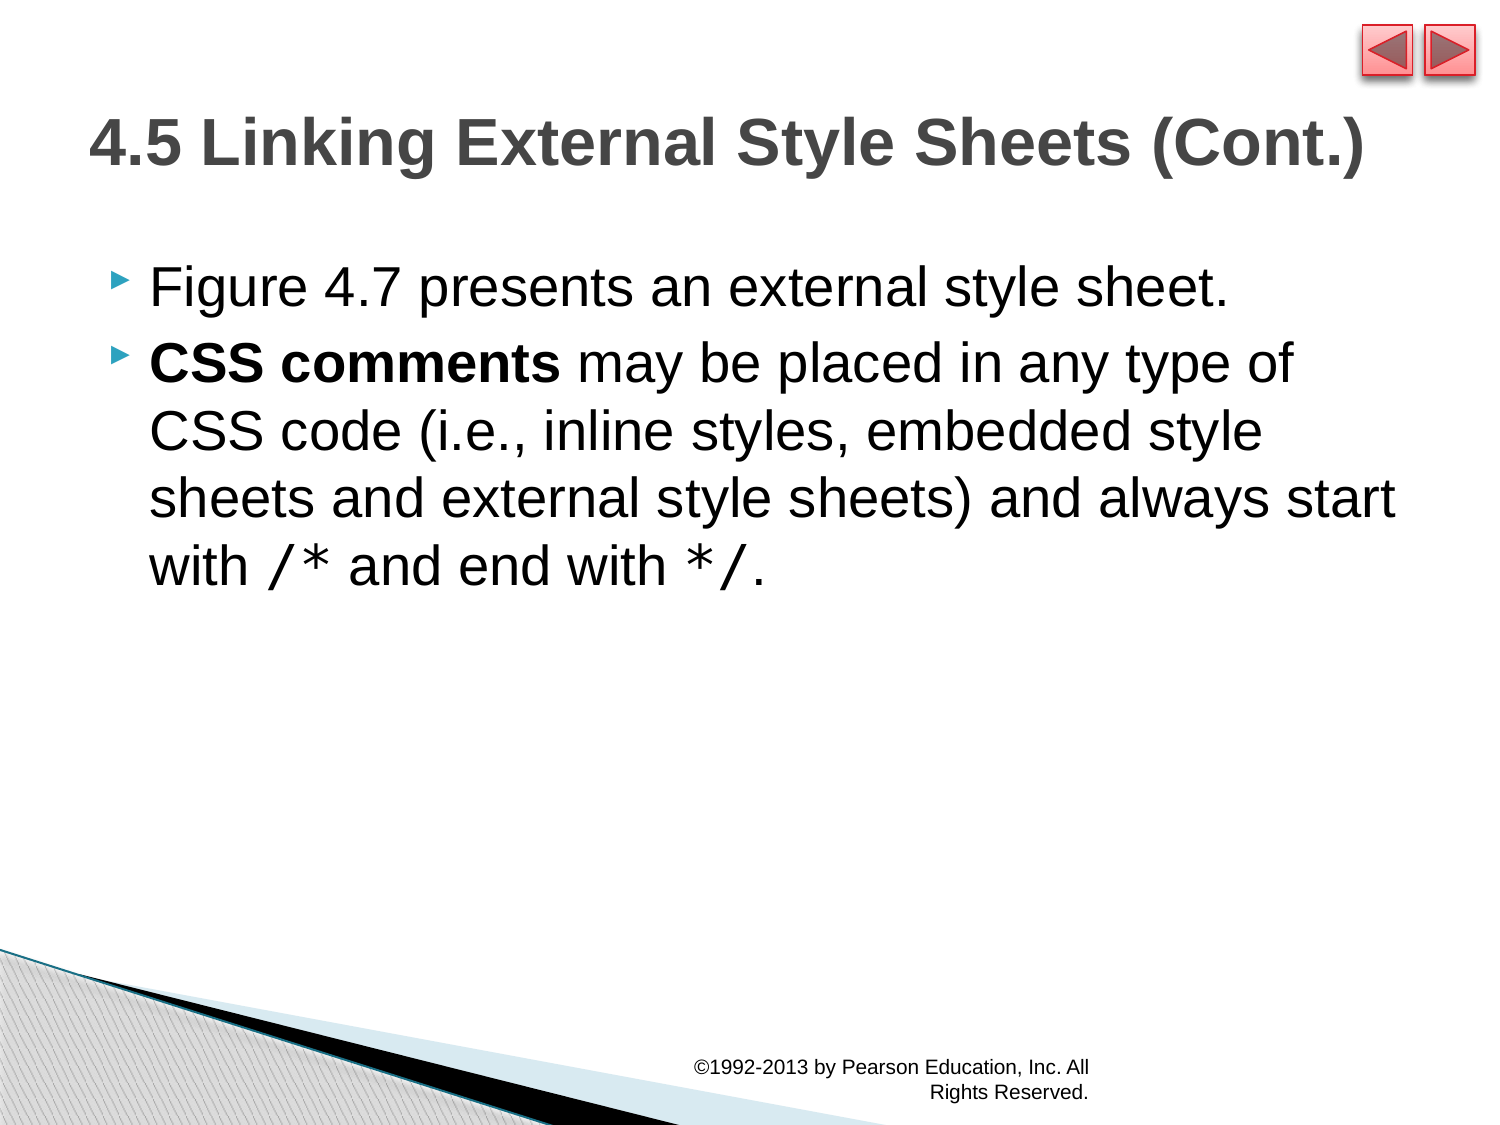

# 4.5 Linking External Style Sheets (Cont.)
Figure 4.7 presents an external style sheet.
CSS comments may be placed in any type of CSS code (i.e., inline styles, embedded style sheets and external style sheets) and always start with /* and end with */.
©1992-2013 by Pearson Education, Inc. All Rights Reserved.